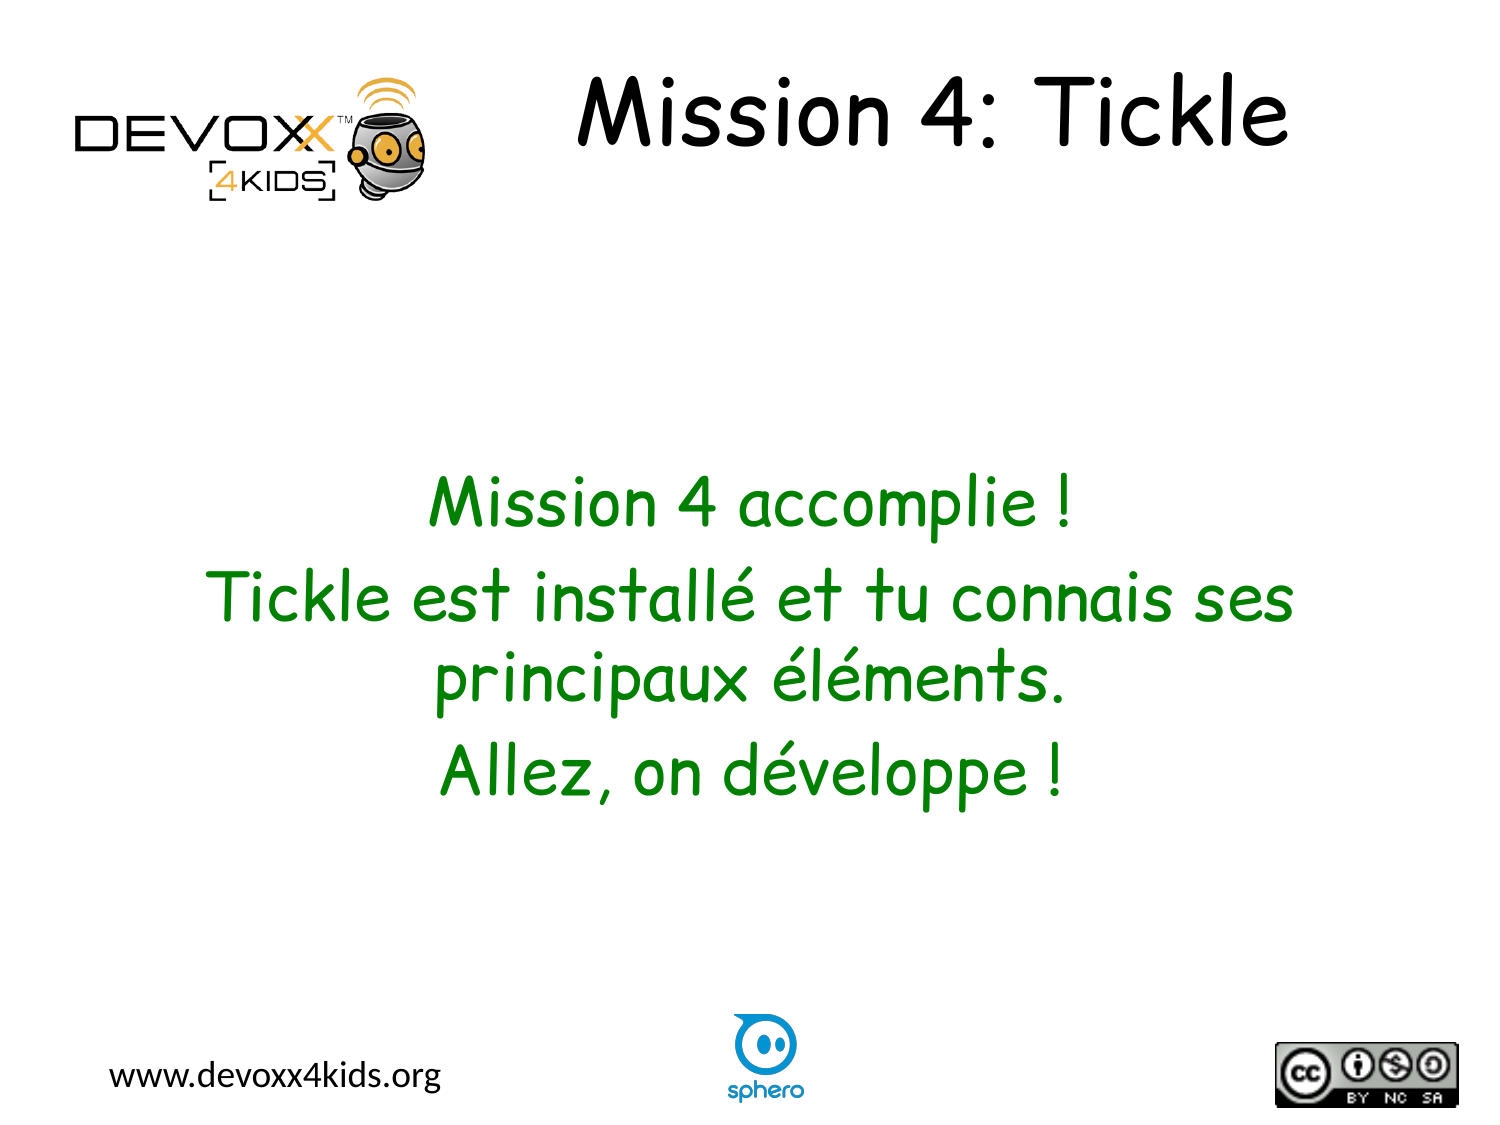

# Mission 4: Tickle

Mission 4 accomplie !
Tickle est installé et tu connais ses principaux éléments.
Allez, on développe !
51